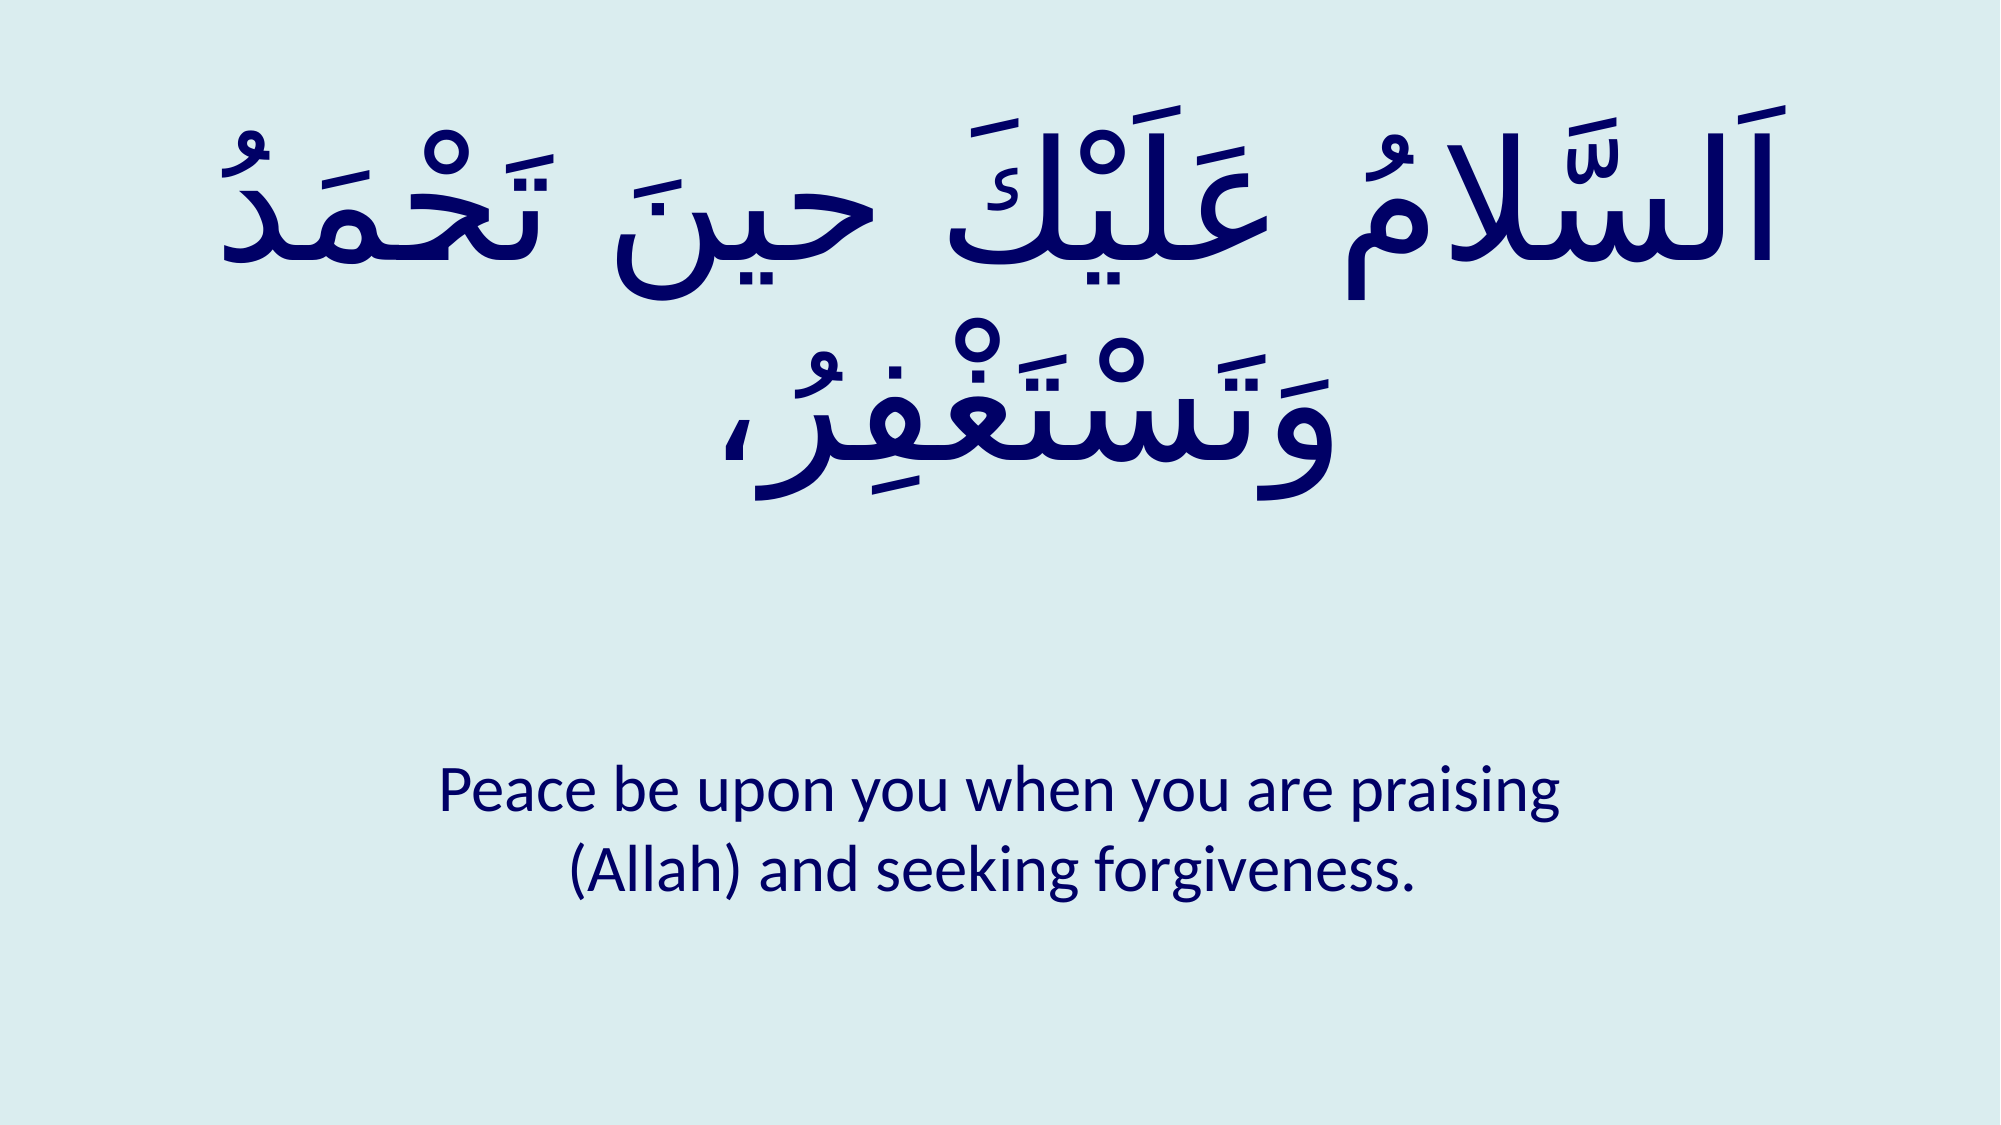

# اَلسَّلامُ عَلَيْكَ حينَ تَحْمَدُ وَتَسْتَغْفِرُ،
Peace be upon you when you are praising (Allah) and seeking forgiveness.